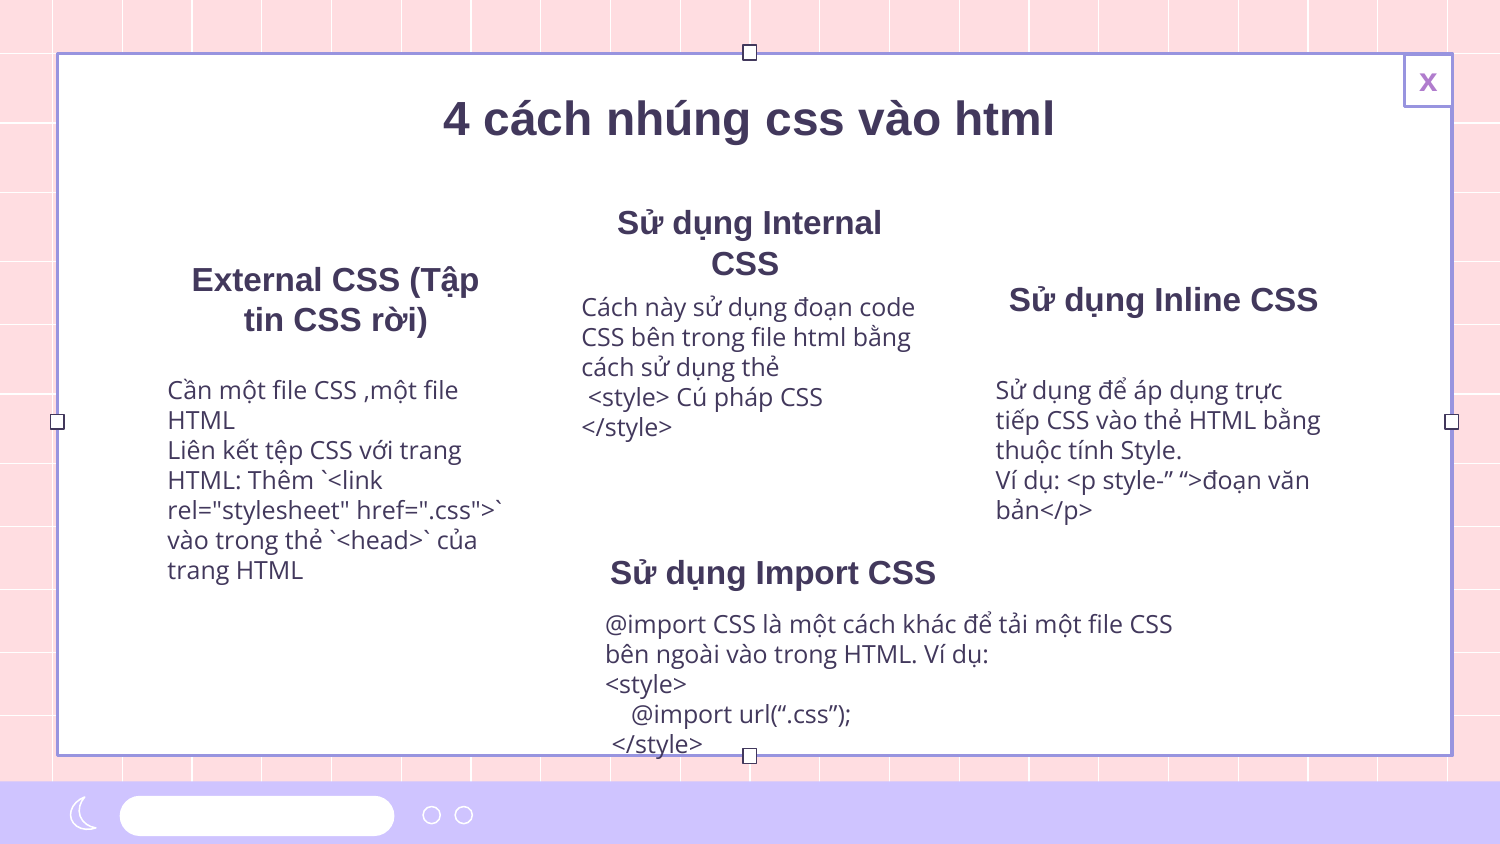

# 4 cách nhúng css vào html
Sử dụng Internal CSS
External CSS (Tập tin CSS rời)
Sử dụng Inline CSS
Cách này sử dụng đoạn code CSS bên trong file html bằng cách sử dụng thẻ
 <style> Cú pháp CSS  </style>
Cần một file CSS ,một file HTML
Liên kết tệp CSS với trang HTML: Thêm `<link rel="stylesheet" href=".css">` vào trong thẻ `<head>` của trang HTML
Sử dụng để áp dụng trực tiếp CSS vào thẻ HTML bằng thuộc tính Style.
Ví dụ: <p style-” “>đoạn văn bản</p>
Sử dụng Import CSS
@import CSS là một cách khác để tải một file CSS bên ngoài vào trong HTML. Ví dụ:
<style>
    @import url(“.css”);
 </style>